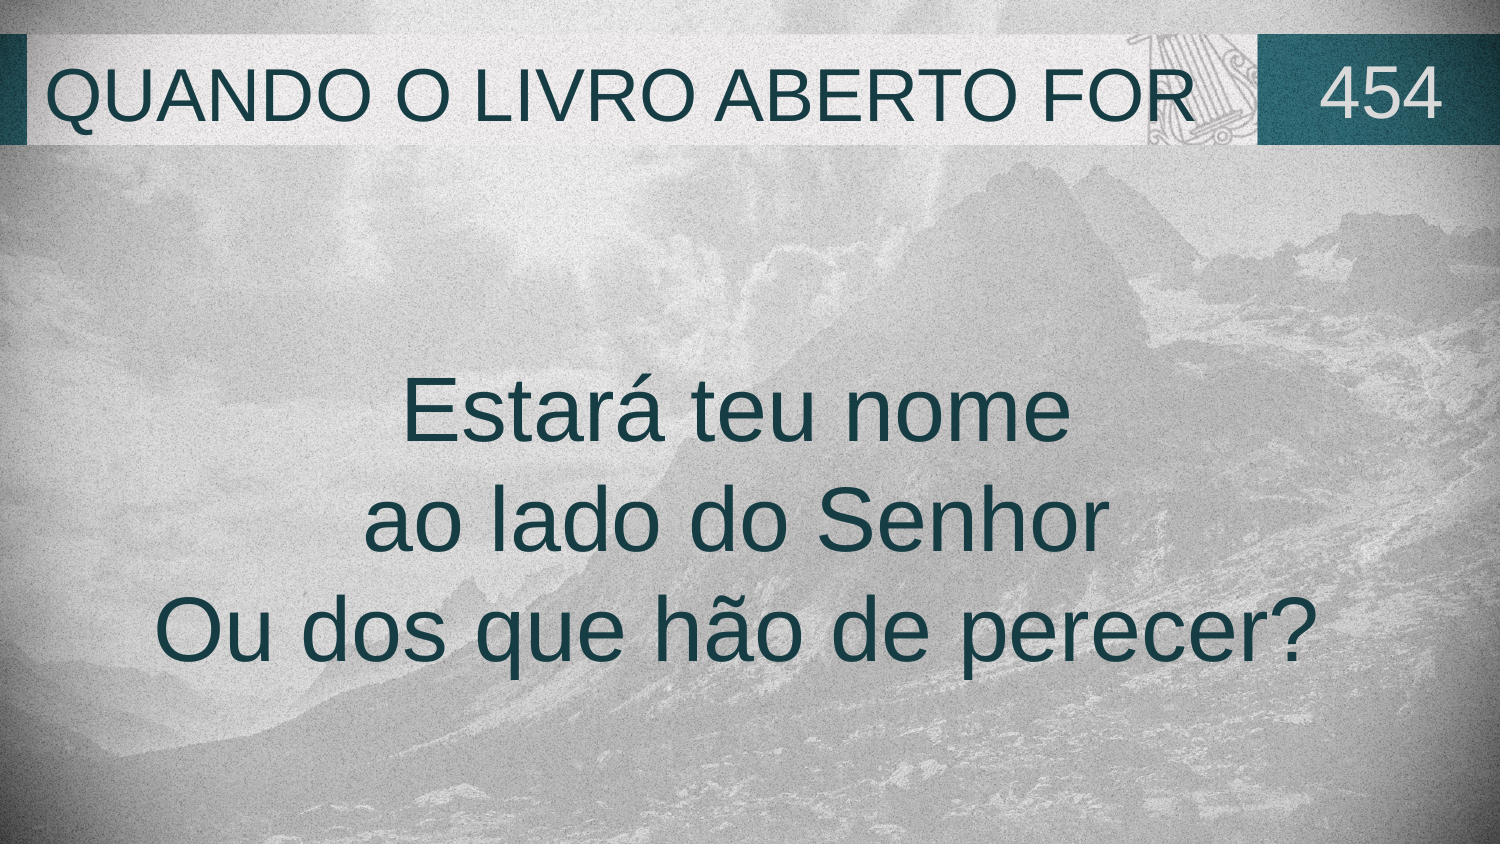

# QUANDO O LIVRO ABERTO FOR
454
Estará teu nome
ao lado do Senhor
Ou dos que hão de perecer?